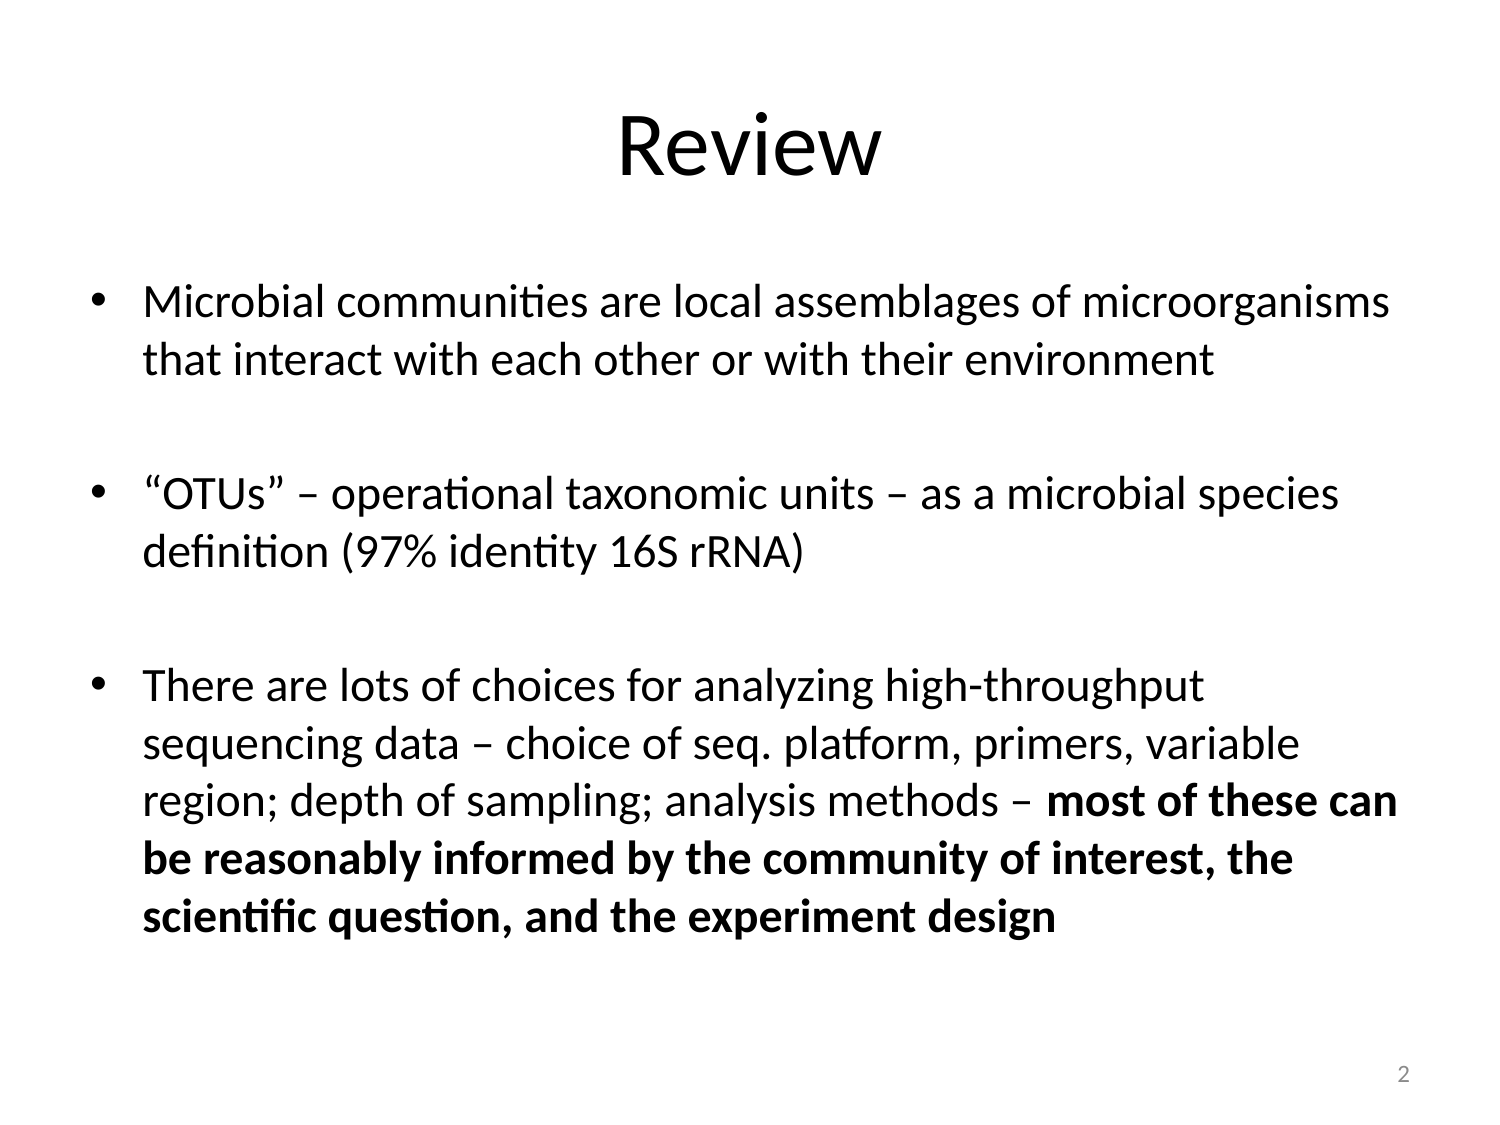

# Review
Microbial communities are local assemblages of microorganisms that interact with each other or with their environment

“OTUs” – operational taxonomic units – as a microbial species definition (97% identity 16S rRNA)

There are lots of choices for analyzing high-throughput sequencing data – choice of seq. platform, primers, variable region; depth of sampling; analysis methods – most of these can be reasonably informed by the community of interest, the scientific question, and the experiment design
2